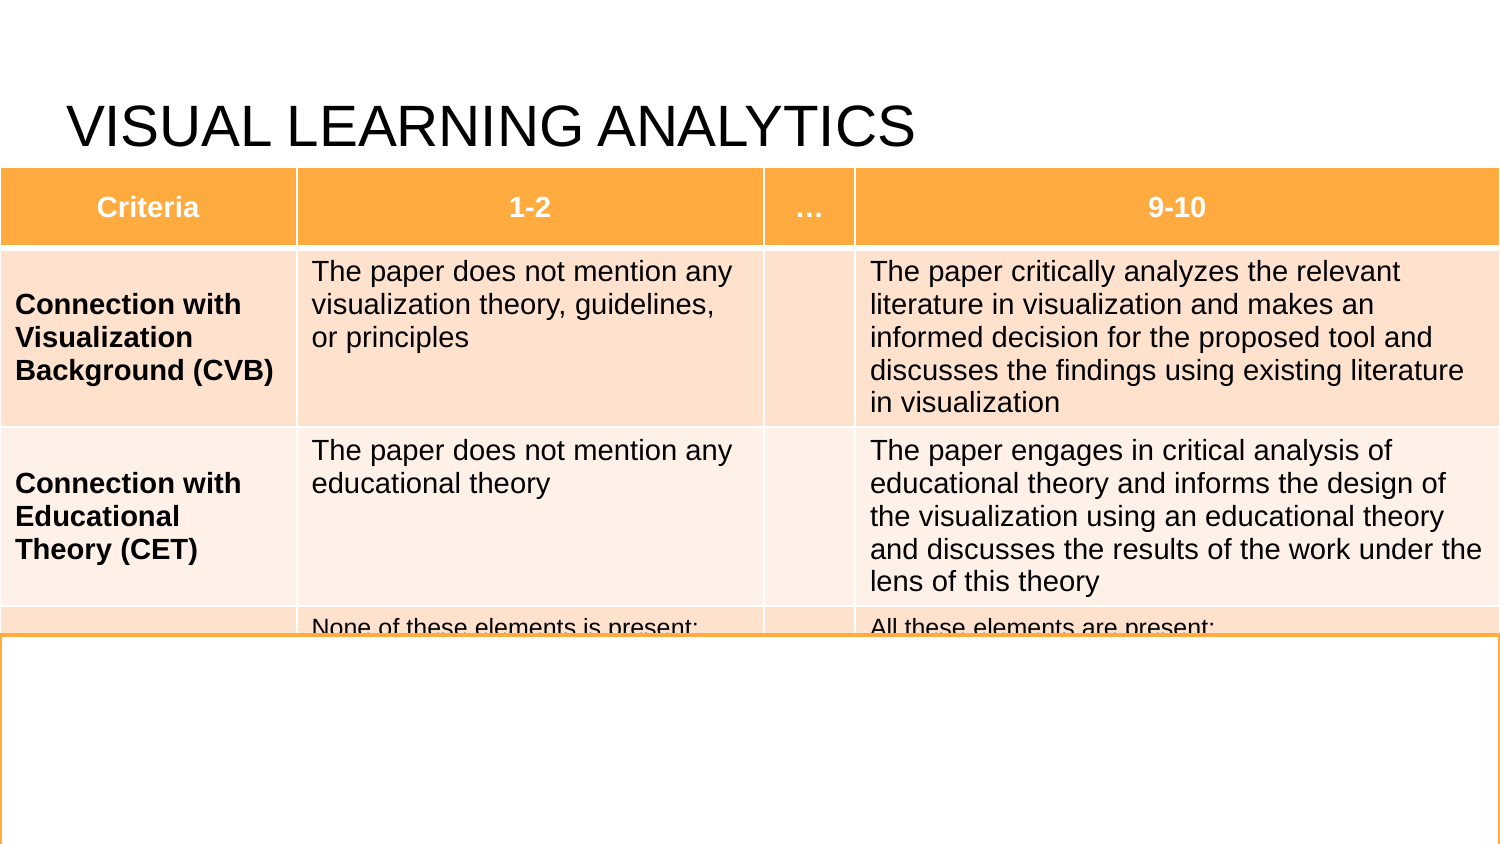

# VISUAL LEARNING ANALYTICS
| Criteria | 1-2 | … | 9-10 |
| --- | --- | --- | --- |
| Connection with Visualization Background (CVB) | The paper does not mention any visualization theory, guidelines, or principles |  | The paper critically analyzes the relevant literature in visualization and makes an informed decision for the proposed tool and discusses the findings using existing literature in visualization |
| Connection with Educational Theory (CET) | The paper does not mention any educational theory |  | The paper engages in critical analysis of educational theory and informs the design of the visualization using an educational theory and discusses the results of the work under the lens of this theory |
| Sophistication of Visualization (SoV) | None of these elements is present: Multiple visualizations; Connected visualizations; Visualizing data at multiple levels; Interactive Visualization Novel Visualization |  | All these elements are present: Multiple visualizations; Connected visualizations; Visualizing data at multiple levels; Interactive Visualization Novel Visualization |

13